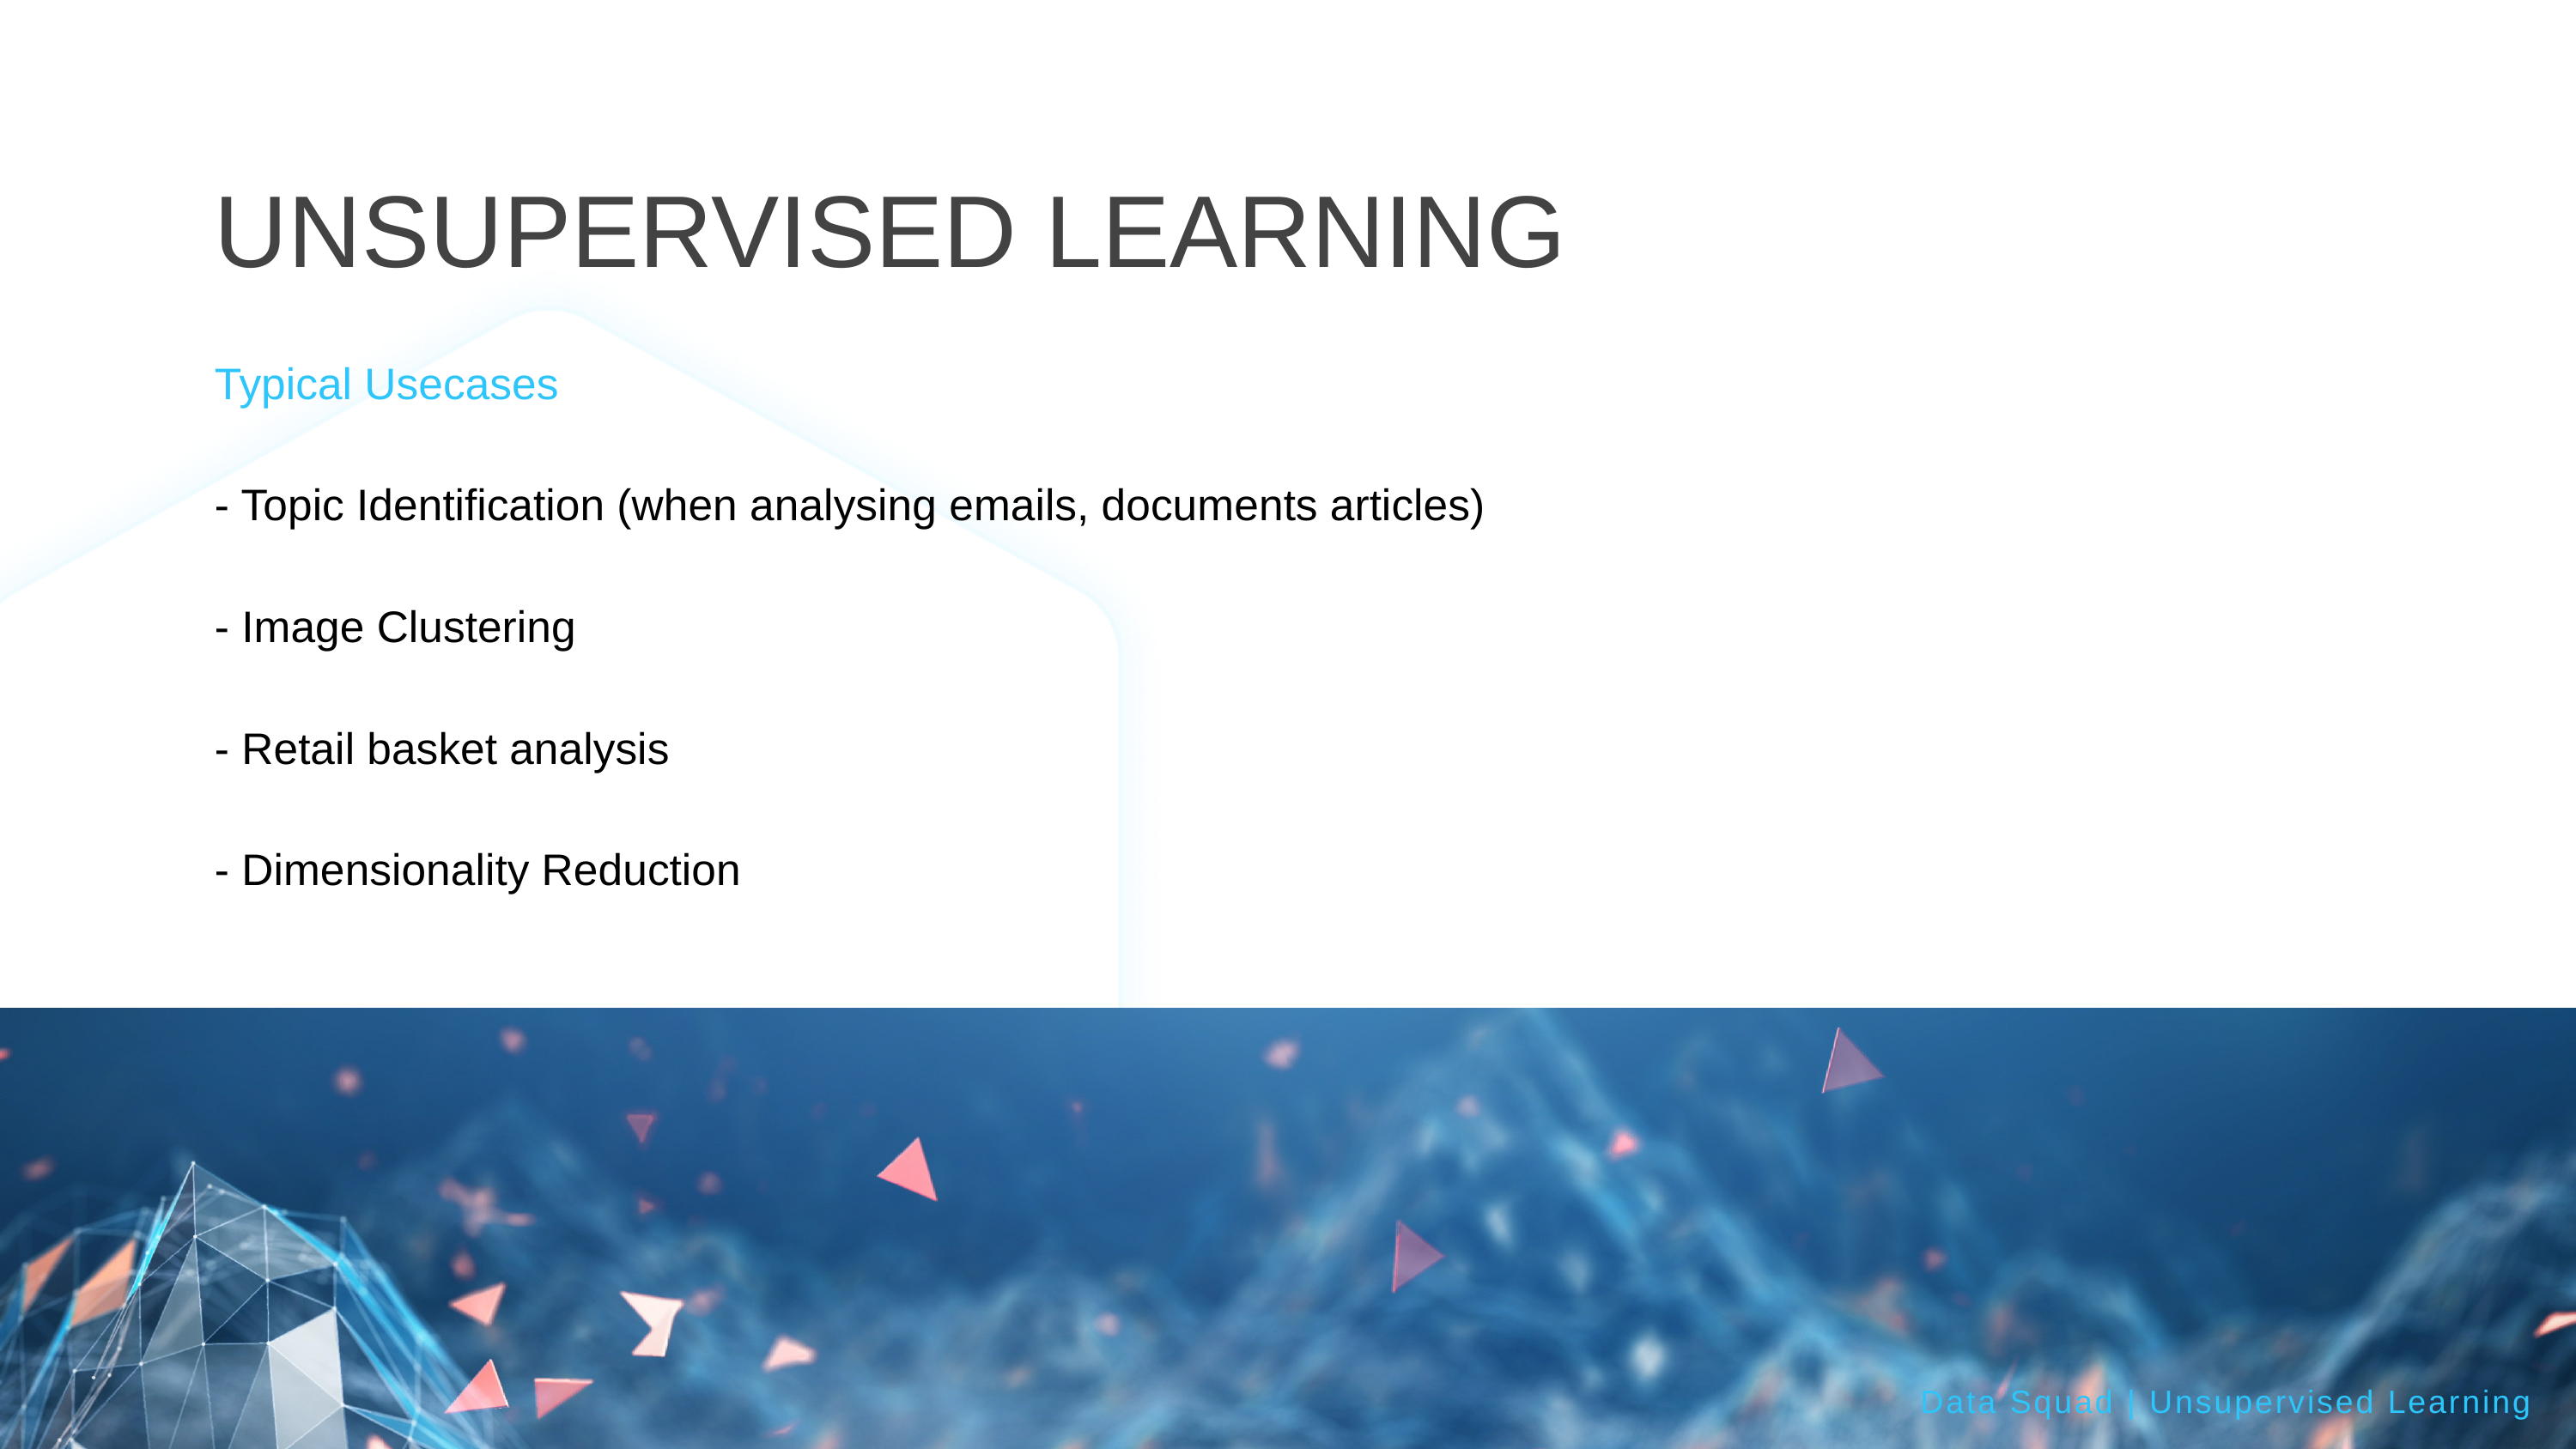

UNSUPERVISED LEARNING
Typical Usecases

- Topic Identification (when analysing emails, documents articles)

- Image Clustering

- Retail basket analysis

- Dimensionality Reduction

Data Squad | Unsupervised Learning